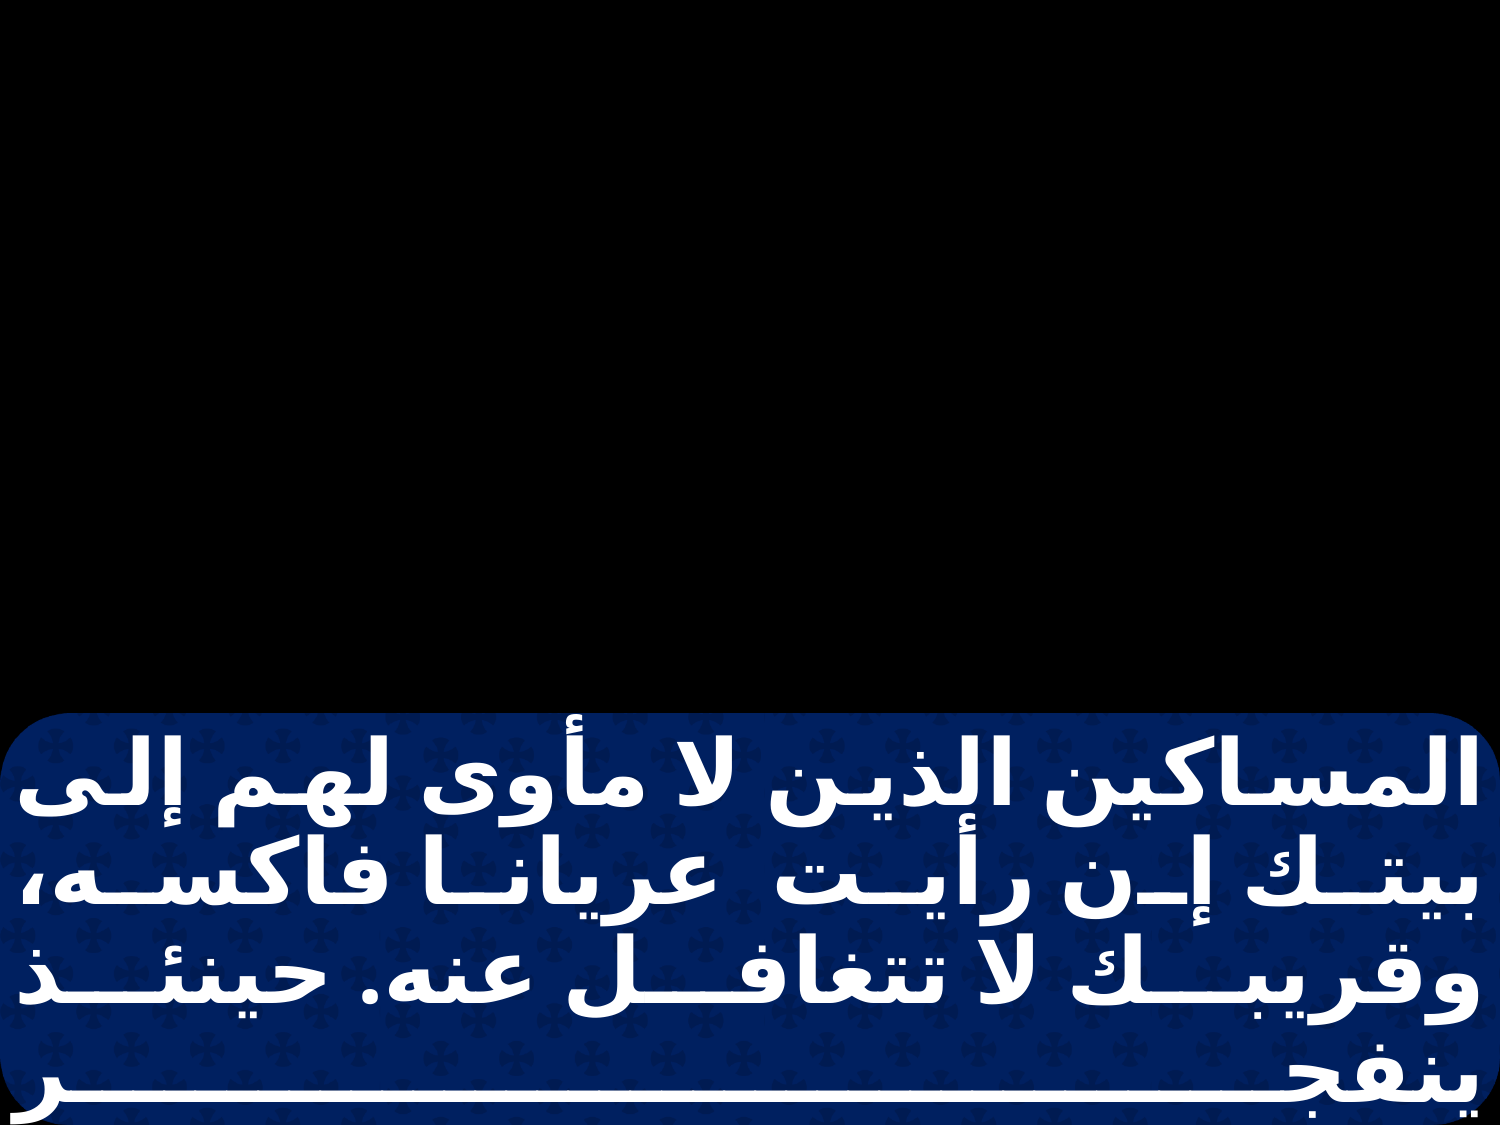

المساكين الذين لا مأوى لهم إلى بيتك إن رأيت  عريانا فاكسه، وقريبك لا تتغافل عنه. حينئذ ينفجر